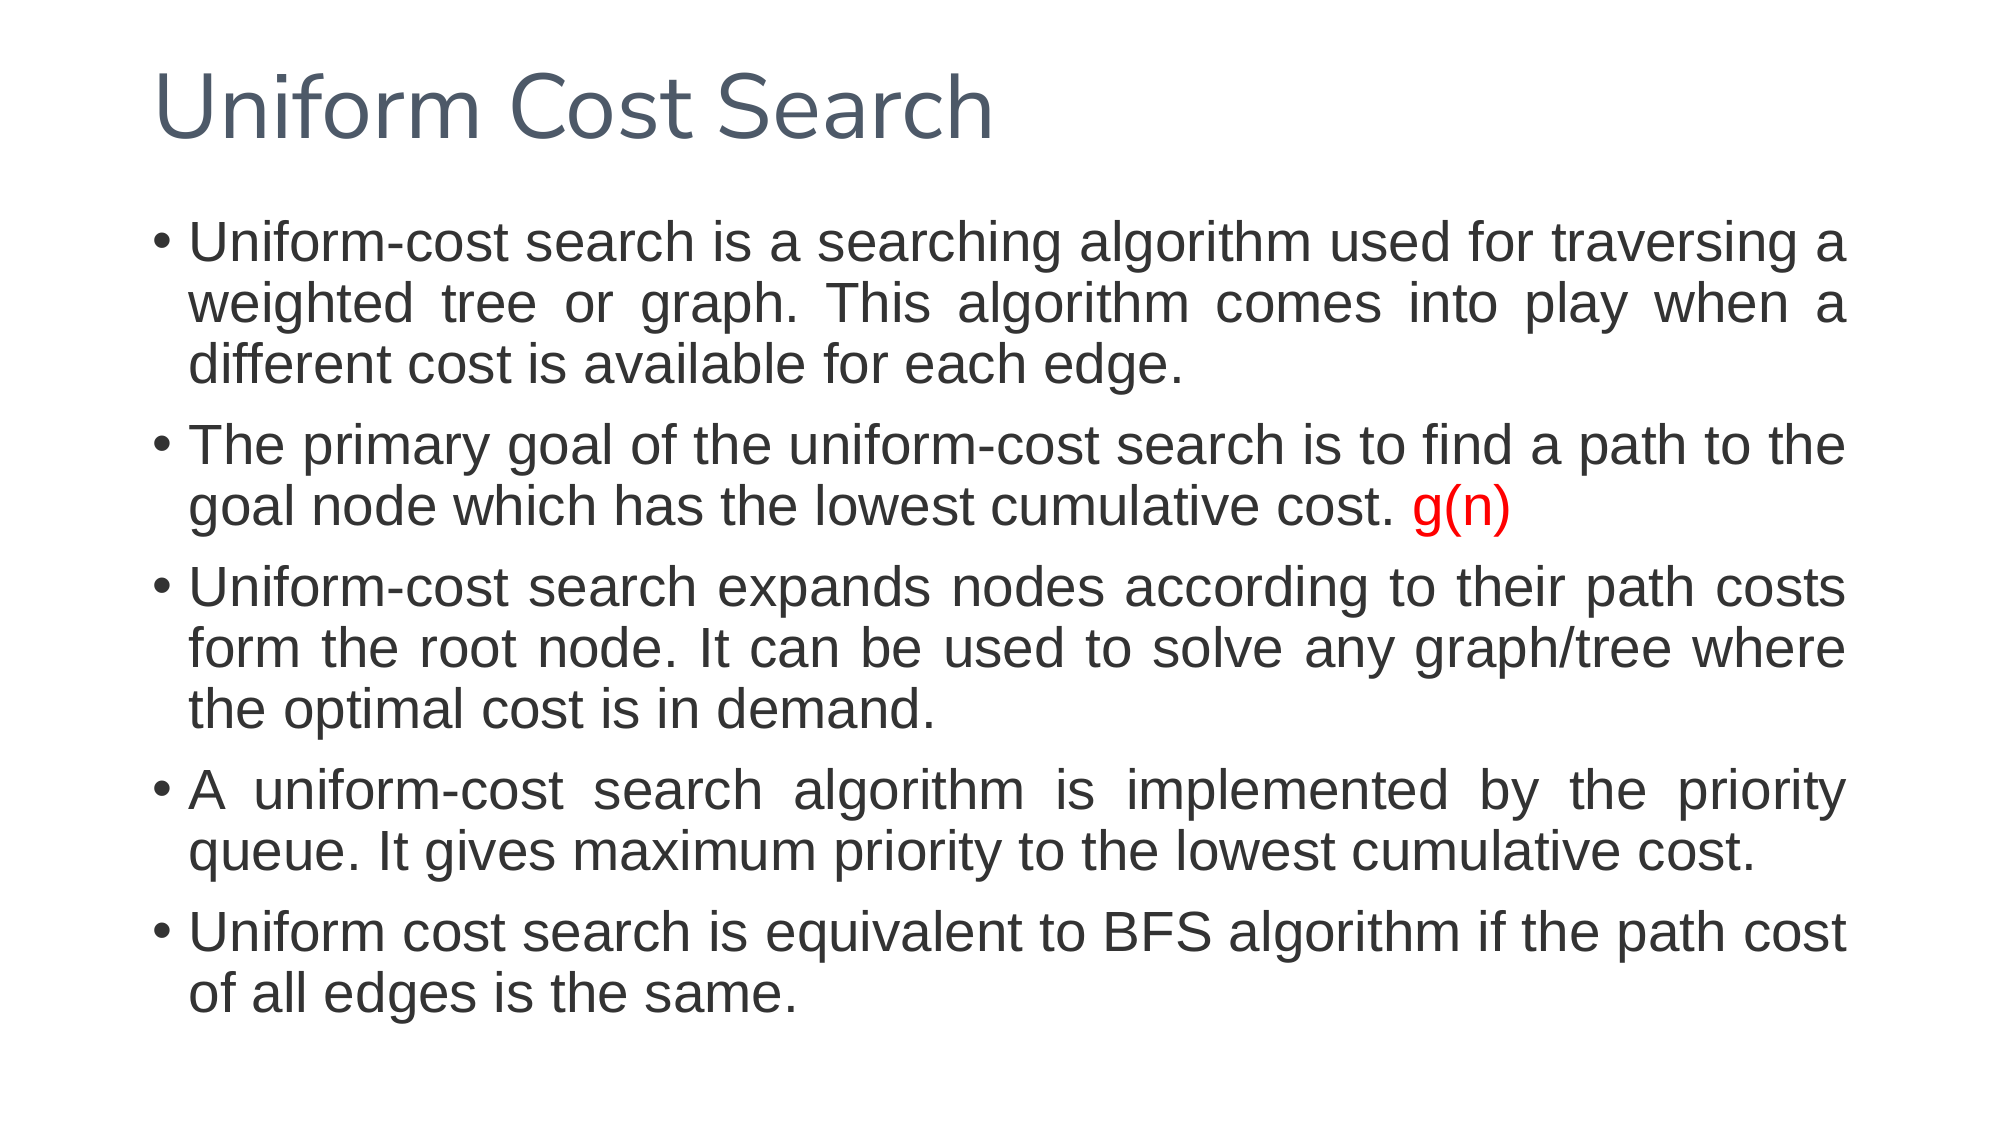

# Uniform Cost Search
Uniform-cost search is a searching algorithm used for traversing a weighted tree or graph. This algorithm comes into play when a different cost is available for each edge.
The primary goal of the uniform-cost search is to find a path to the goal node which has the lowest cumulative cost. g(n)
Uniform-cost search expands nodes according to their path costs form the root node. It can be used to solve any graph/tree where the optimal cost is in demand.
A uniform-cost search algorithm is implemented by the priority queue. It gives maximum priority to the lowest cumulative cost.
Uniform cost search is equivalent to BFS algorithm if the path cost of all edges is the same.